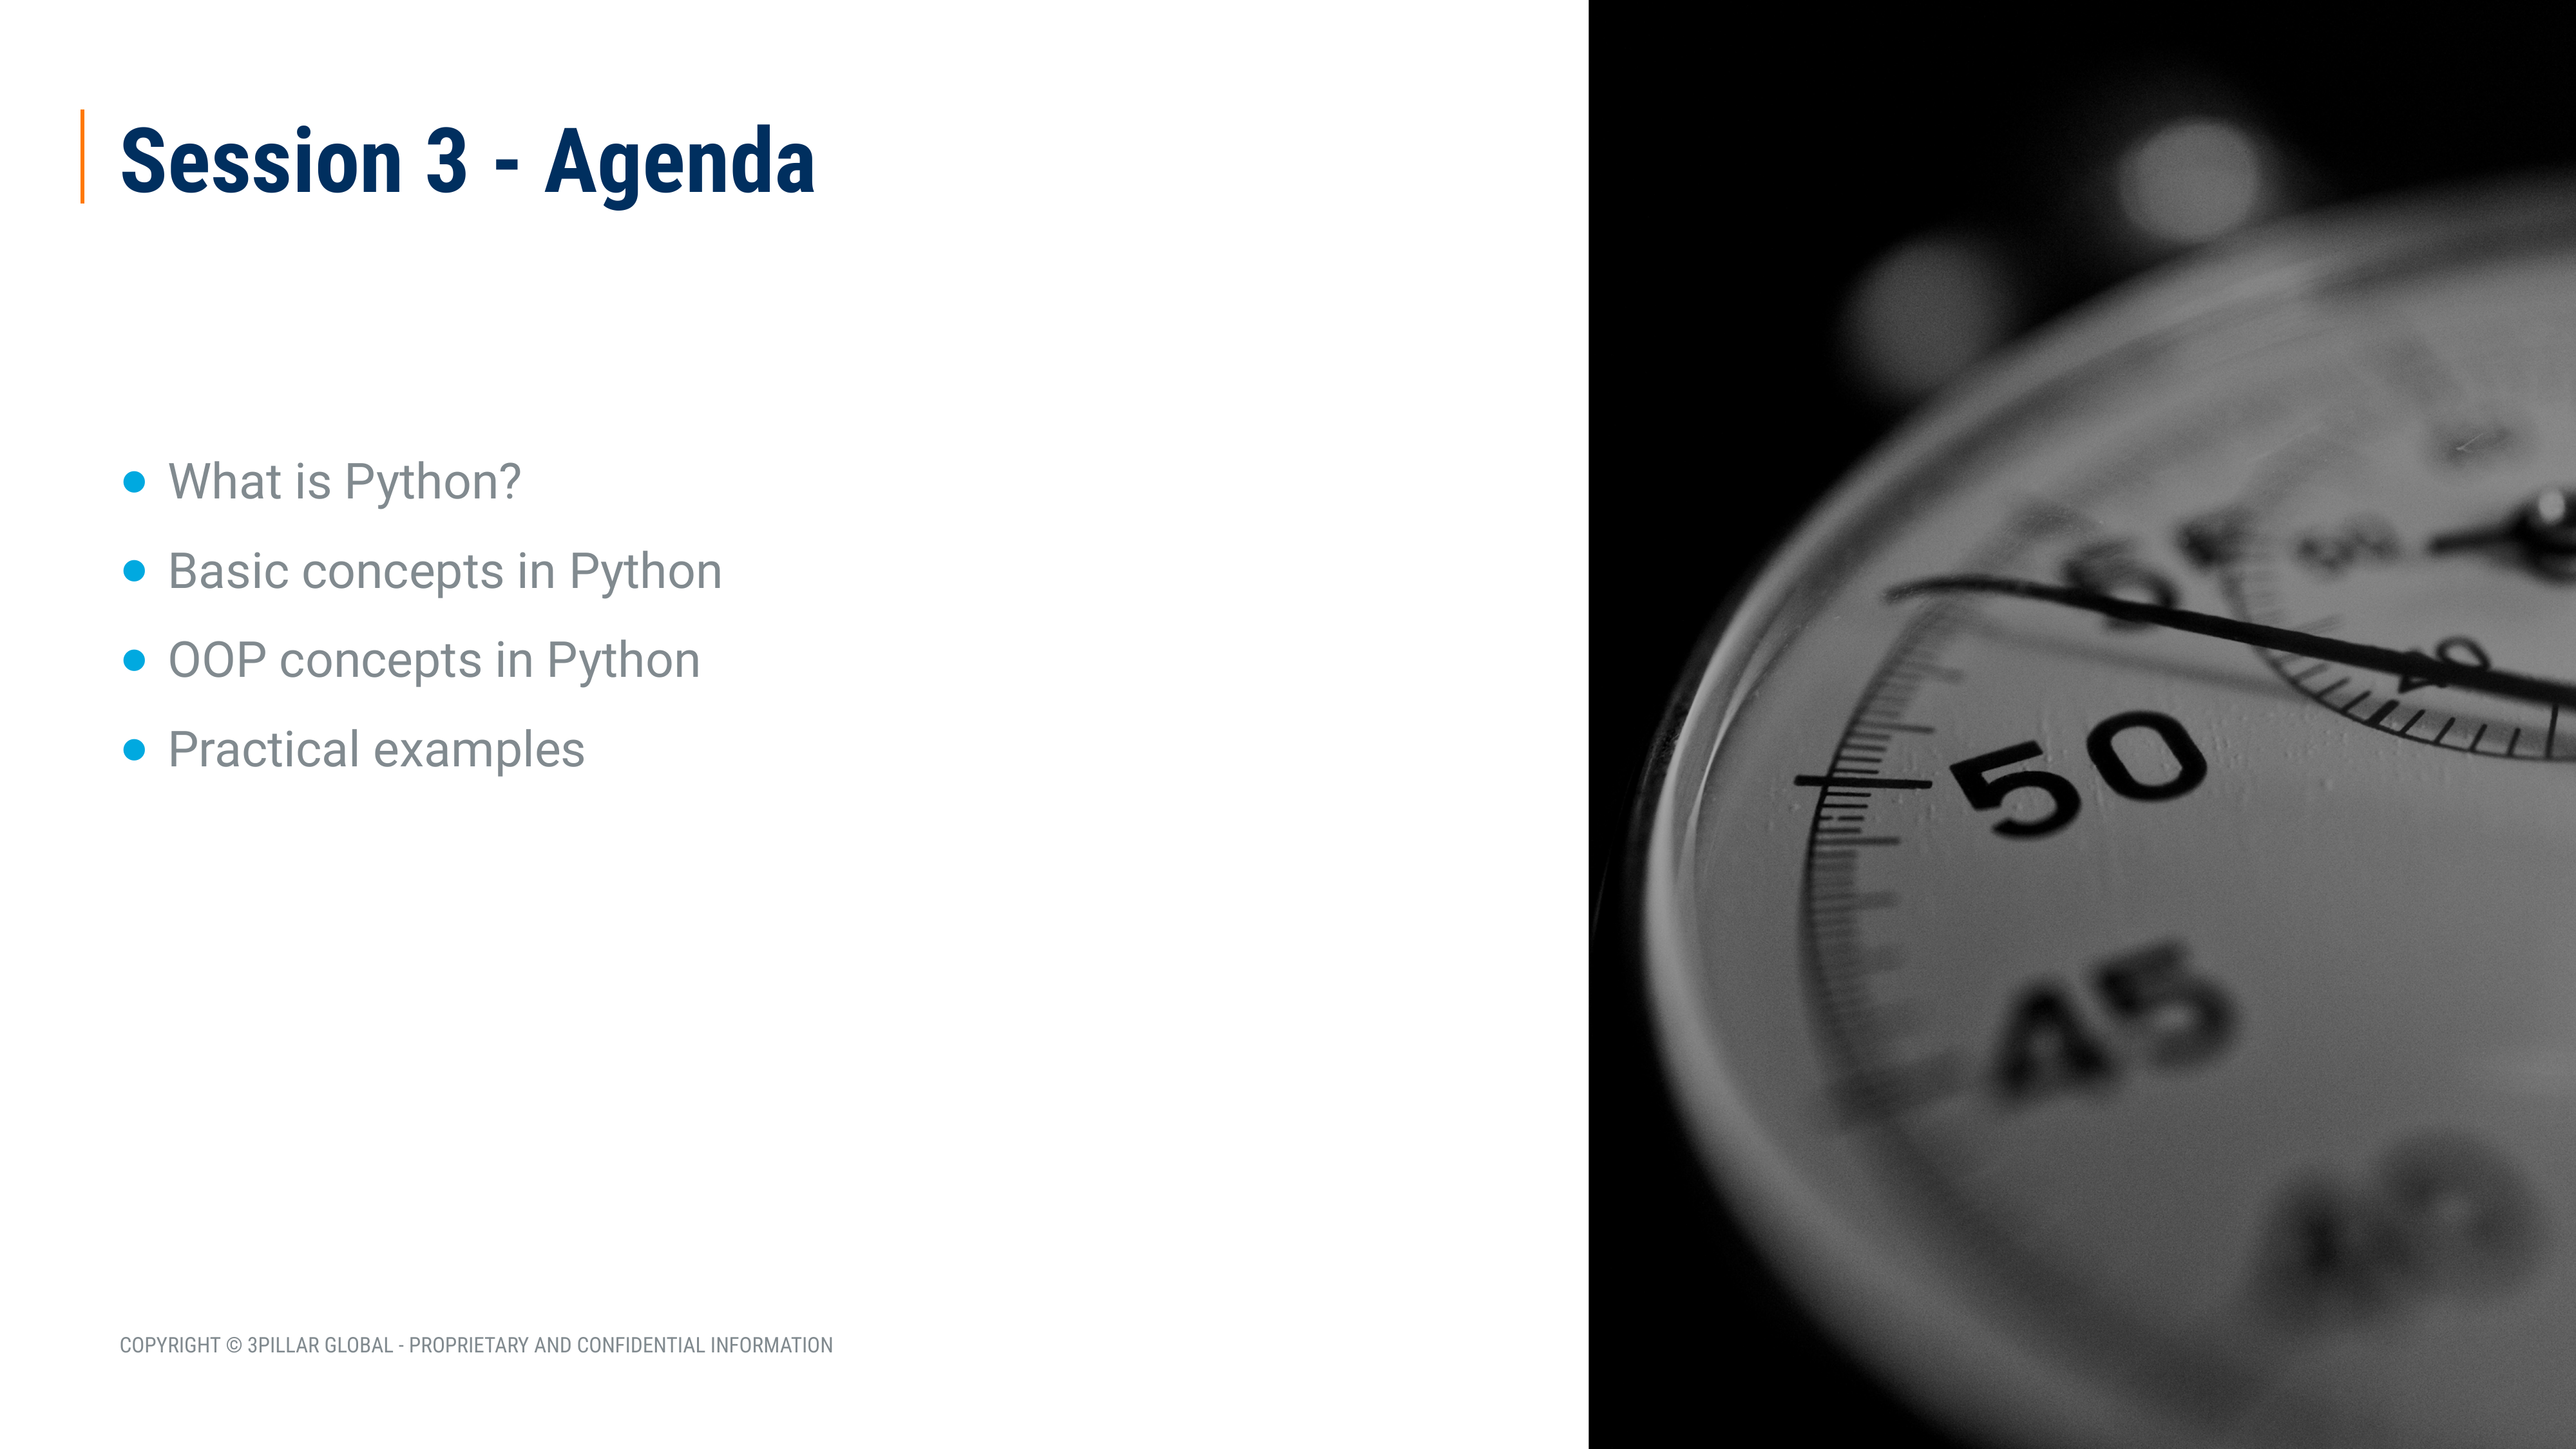

# Session 3 - Agenda
What is Python?
Basic concepts in Python
OOP concepts in Python
Practical examples